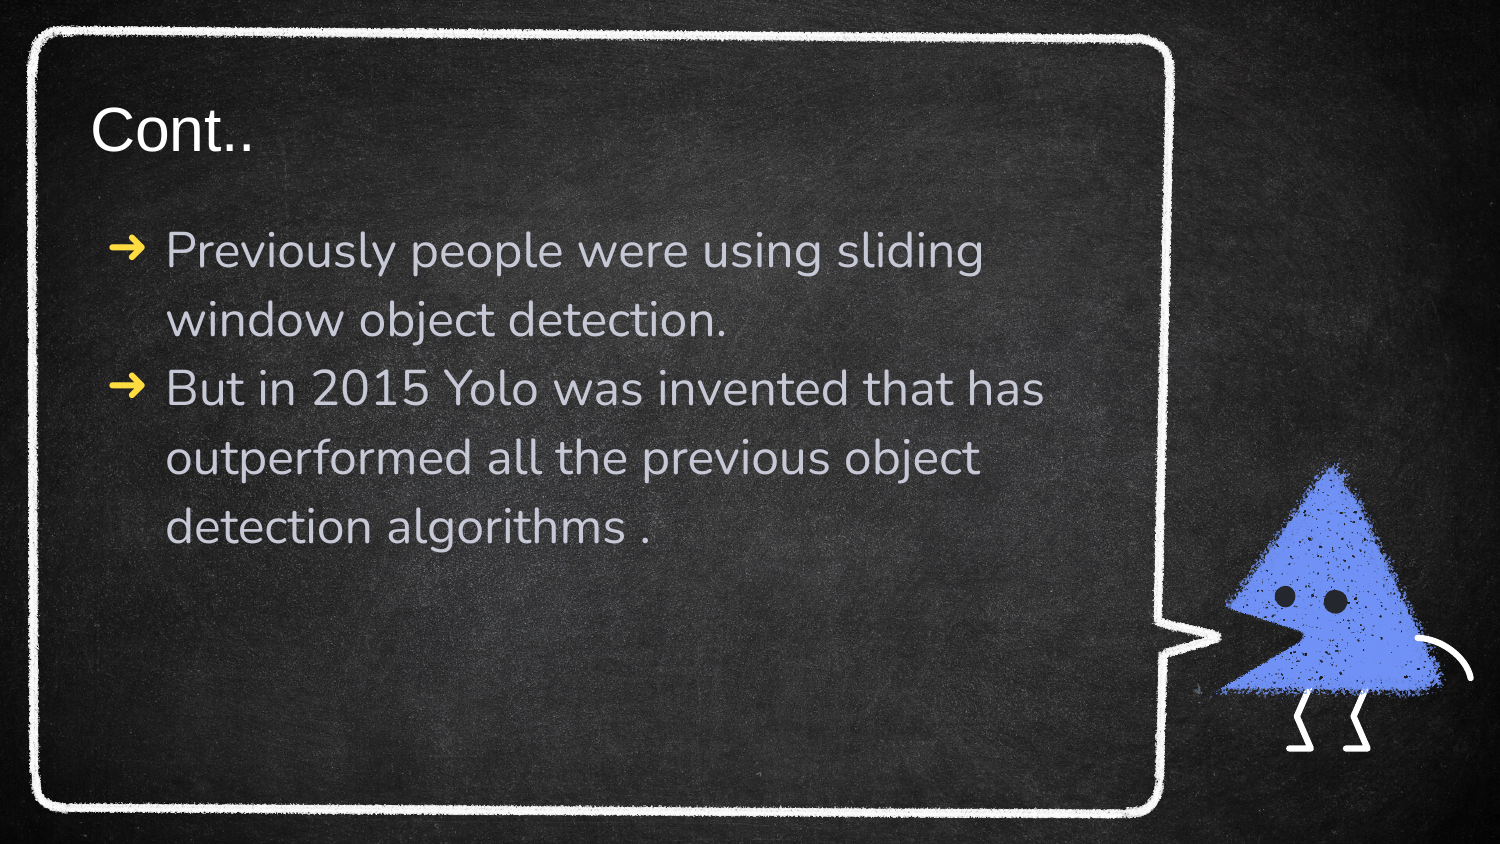

4
# Cont..
Previously people were using sliding window object detection.
But in 2015 Yolo was invented that has outperformed all the previous object detection algorithms .